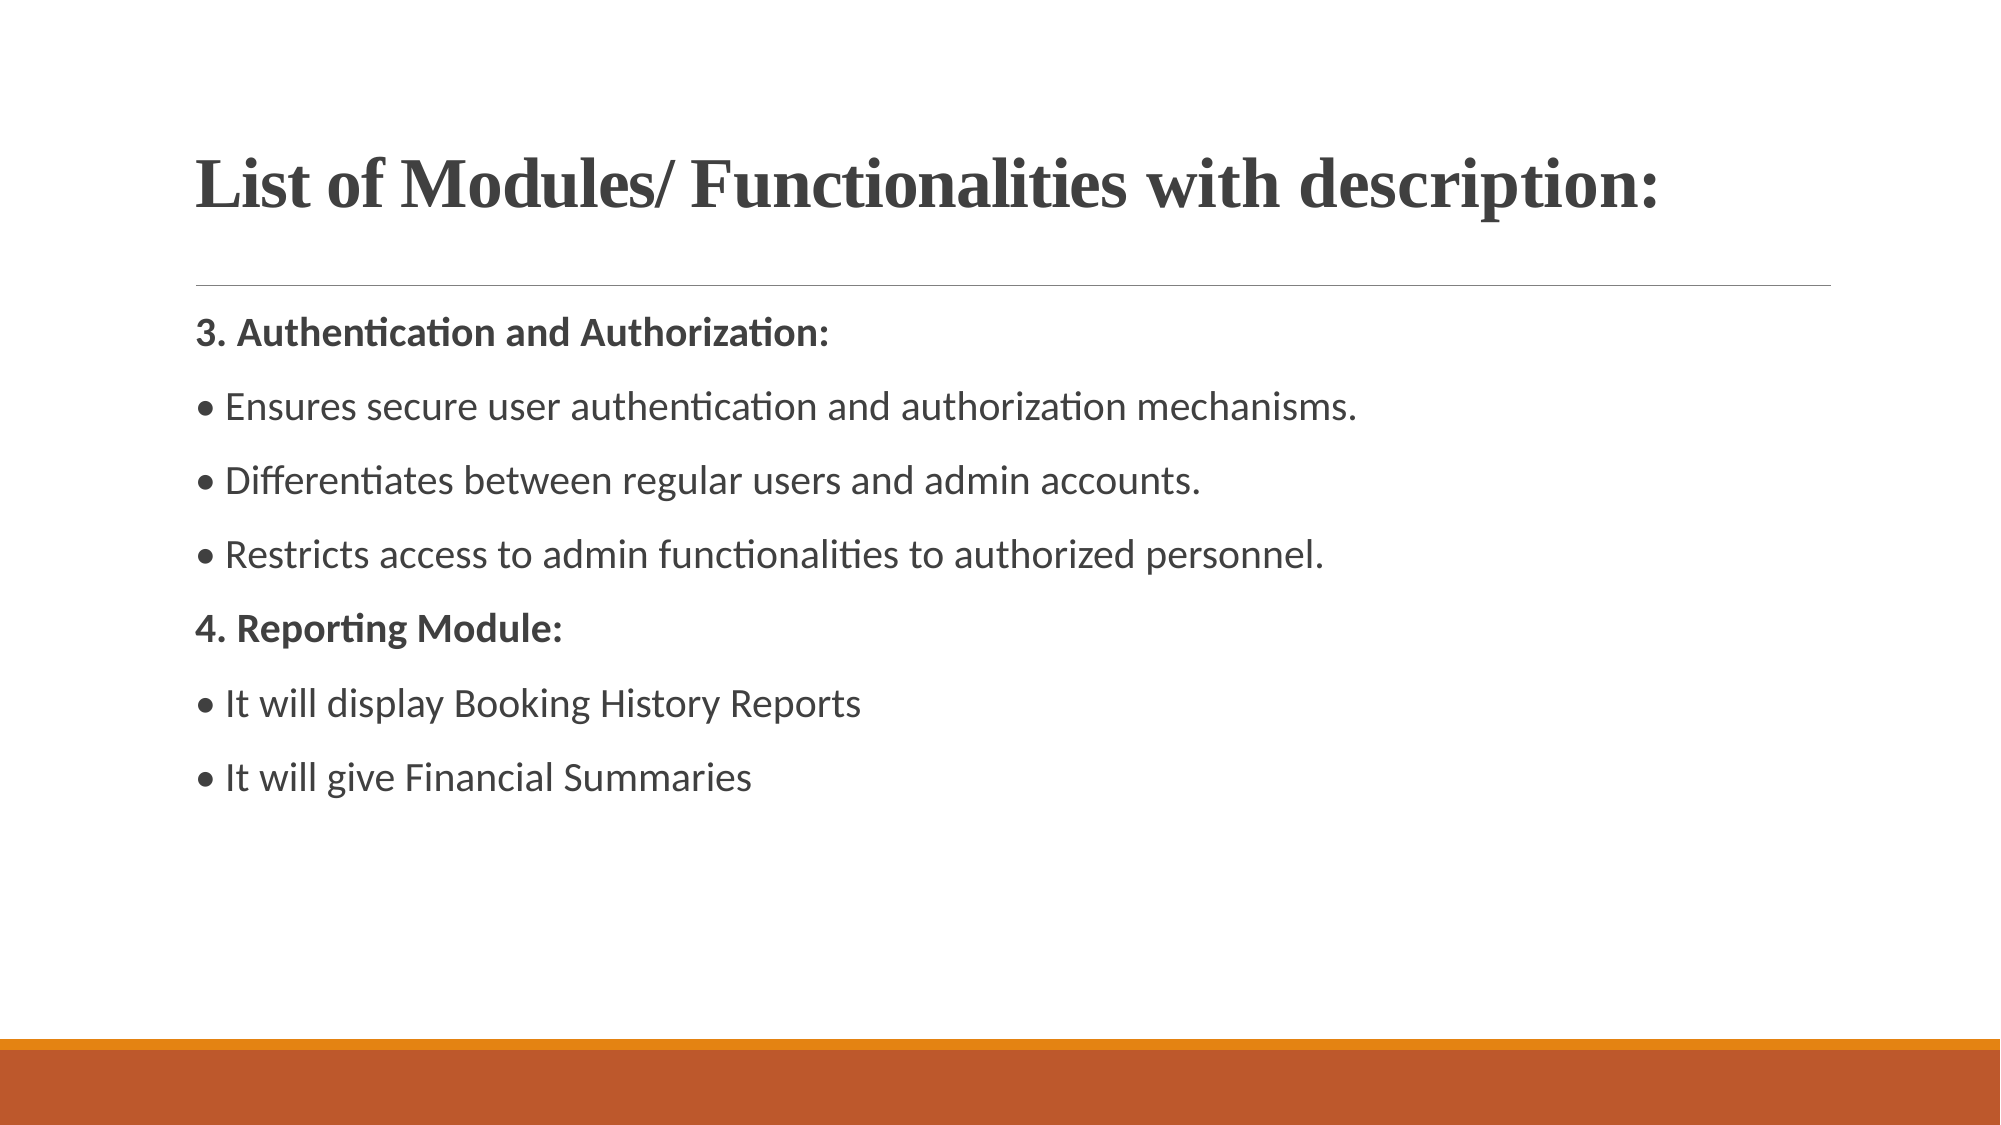

# List of Modules/ Functionalities with description:
3. Authentication and Authorization:
• Ensures secure user authentication and authorization mechanisms.
• Differentiates between regular users and admin accounts.
• Restricts access to admin functionalities to authorized personnel.
4. Reporting Module:
• It will display Booking History Reports
• It will give Financial Summaries